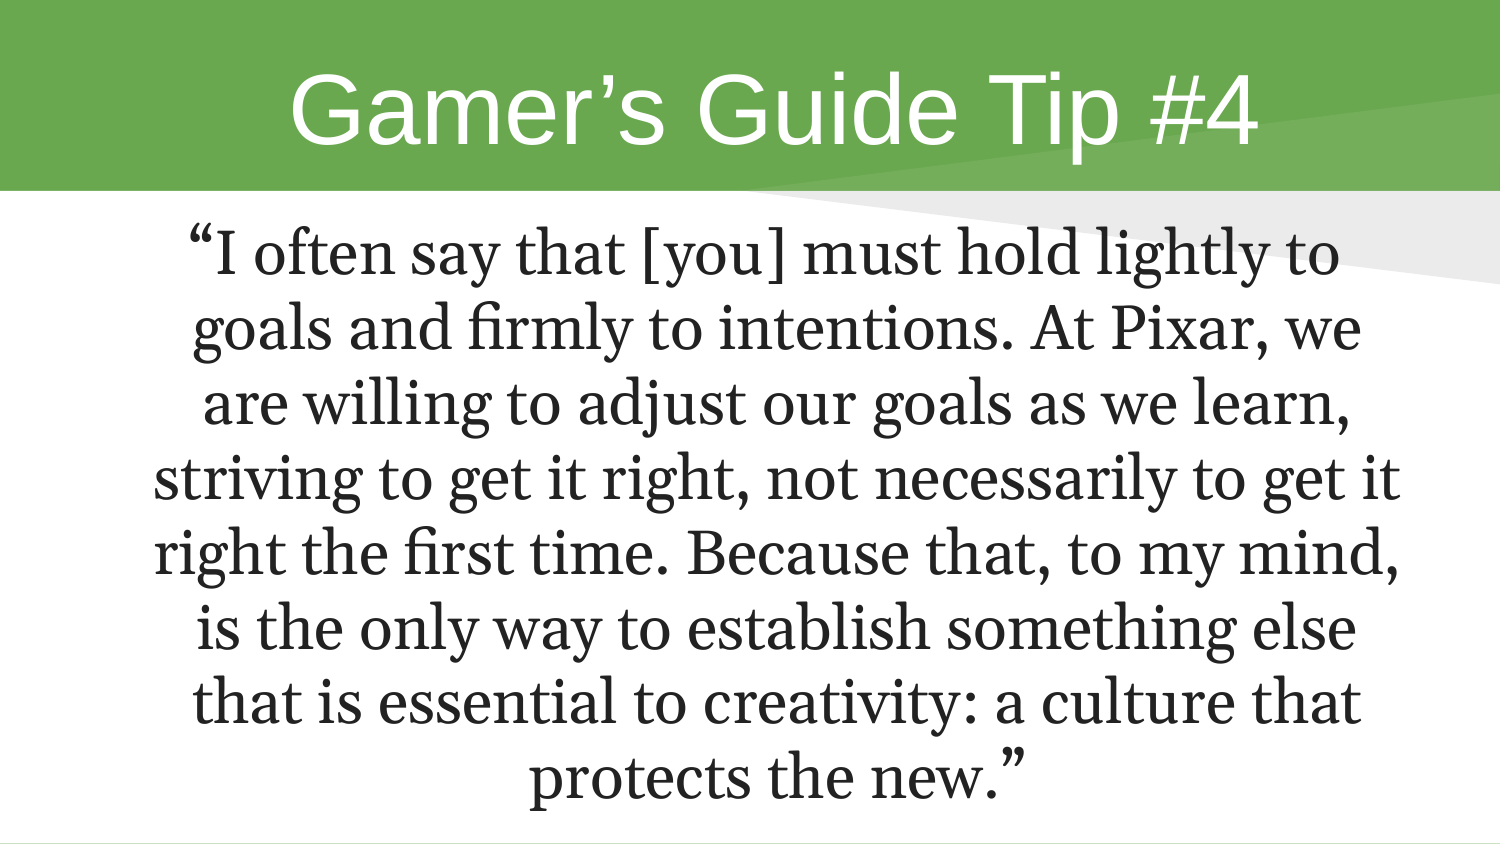

# Gamer’s Guide Tip #4
“I often say that [you] must hold lightly to goals and firmly to intentions. At Pixar, we are willing to adjust our goals as we learn, striving to get it right, not necessarily to get it right the first time. Because that, to my mind, is the only way to establish something else that is essential to creativity: a culture that protects the new.”